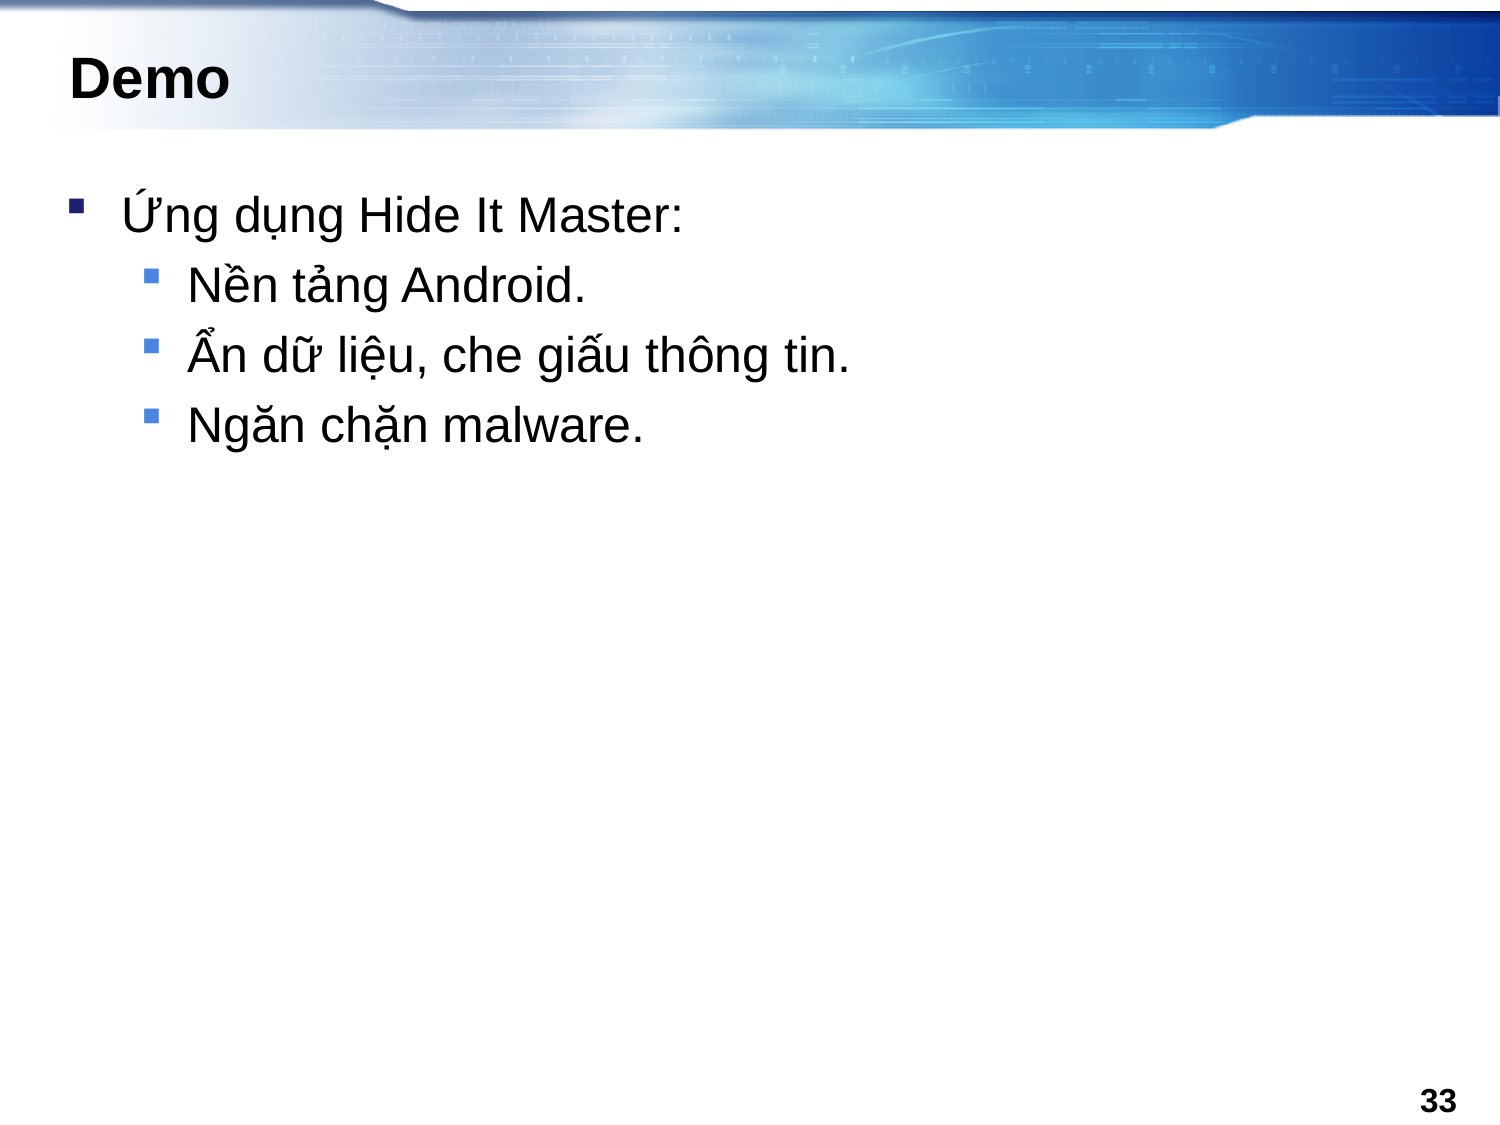

# Demo
Ứng dụng Hide It Master:
Nền tảng Android.
Ẩn dữ liệu, che giấu thông tin.
Ngăn chặn malware.
33